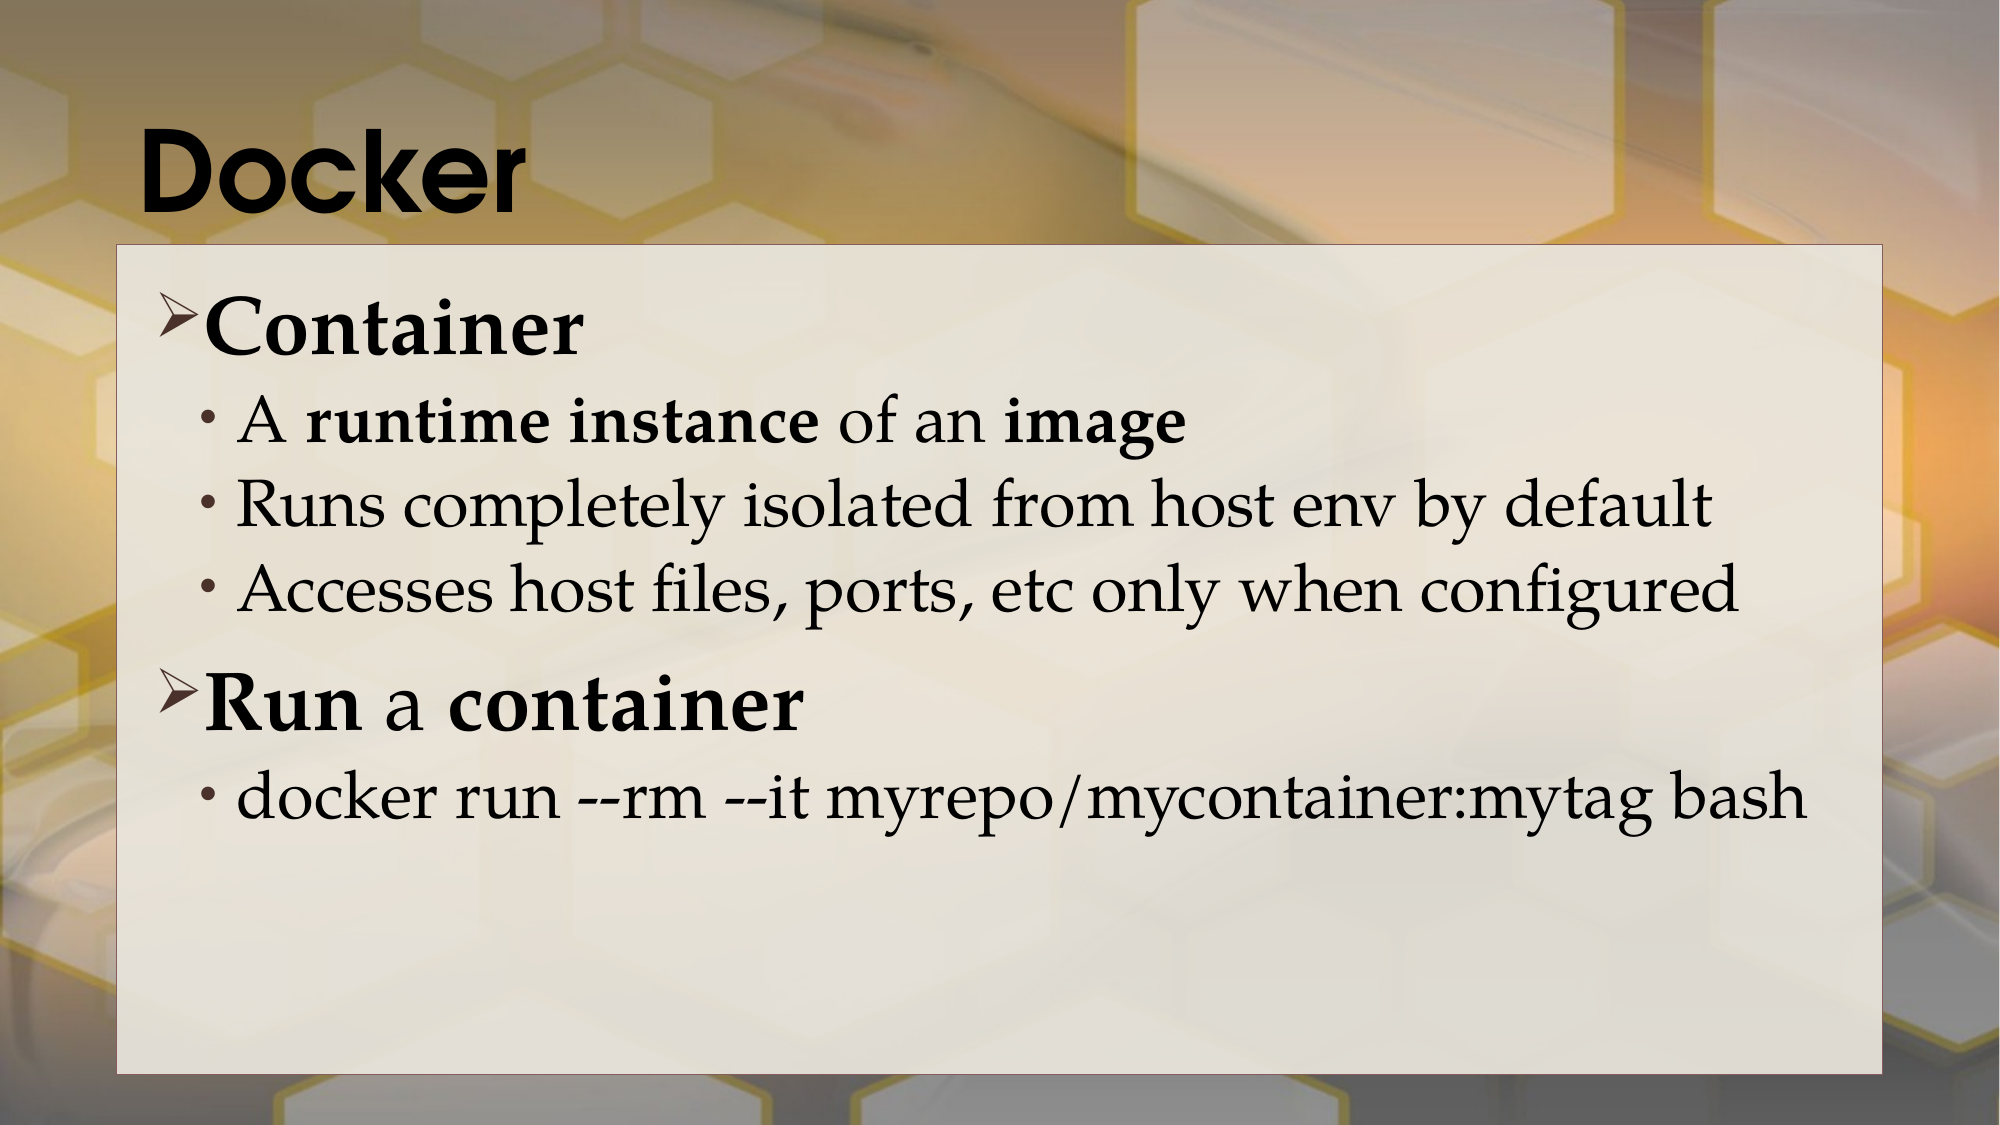

# Docker
Container
A runtime instance of an image
Runs completely isolated from host env by default
Accesses host files, ports, etc only when configured
Run a container
docker run --rm --it myrepo/mycontainer:mytag bash